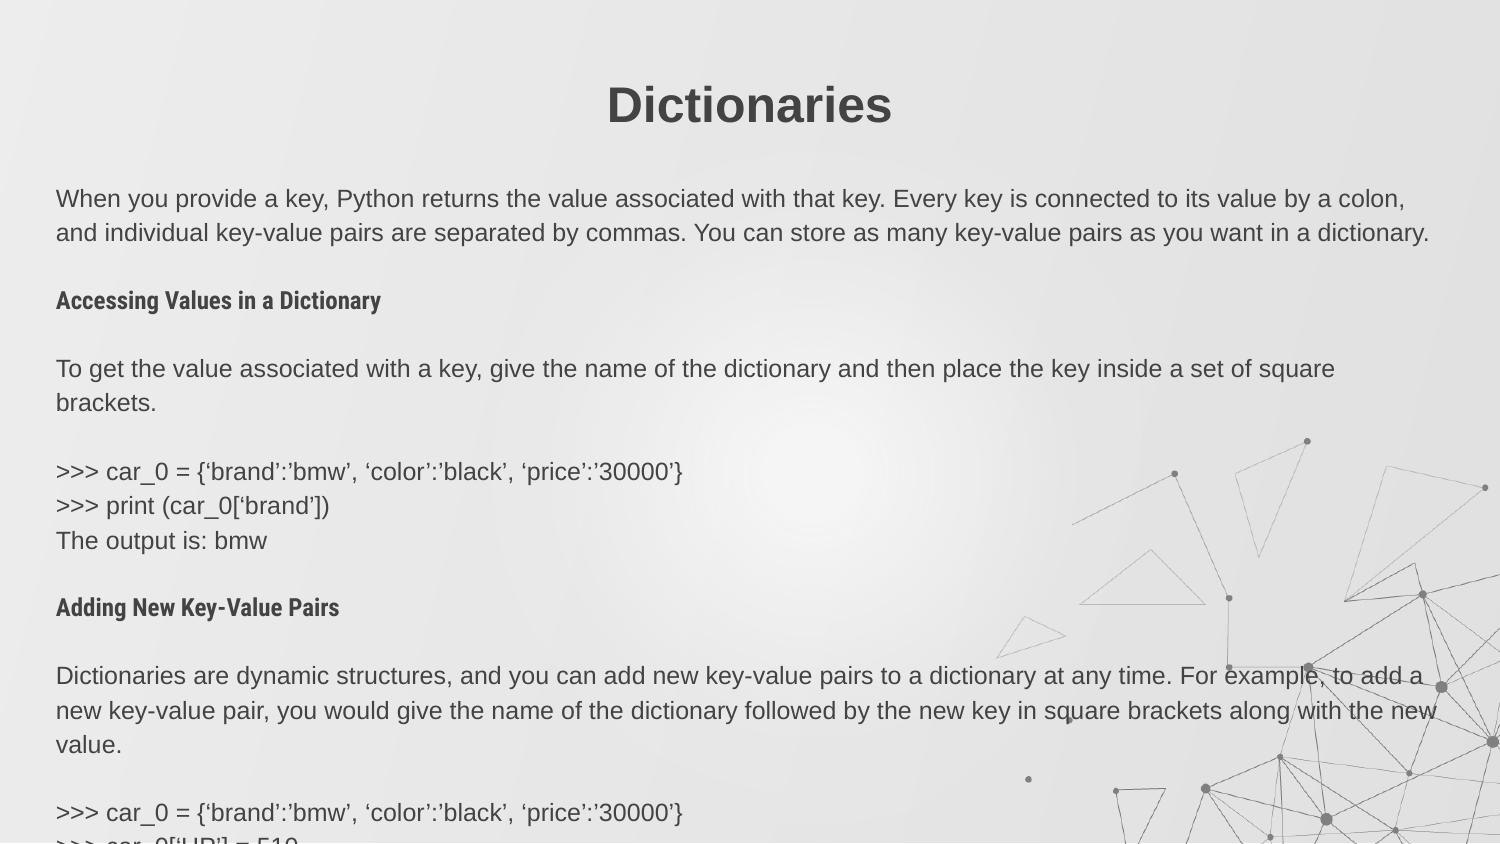

# Dictionaries
When you provide a key, Python returns the value associated with that key. Every key is connected to its value by a colon, and individual key-value pairs are separated by commas. You can store as many key-value pairs as you want in a dictionary.
Accessing Values in a Dictionary
To get the value associated with a key, give the name of the dictionary and then place the key inside a set of square brackets.
>>> car_0 = {‘brand’:’bmw’, ‘color’:’black’, ‘price’:’30000’}
>>> print (car_0[‘brand’])
The output is: bmw
Adding New Key-Value Pairs
Dictionaries are dynamic structures, and you can add new key-value pairs to a dictionary at any time. For example, to add a new key-value pair, you would give the name of the dictionary followed by the new key in square brackets along with the new value.
>>> car_0 = {‘brand’:’bmw’, ‘color’:’black’, ‘price’:’30000’}
>>> car_0[‘HP’] = 510